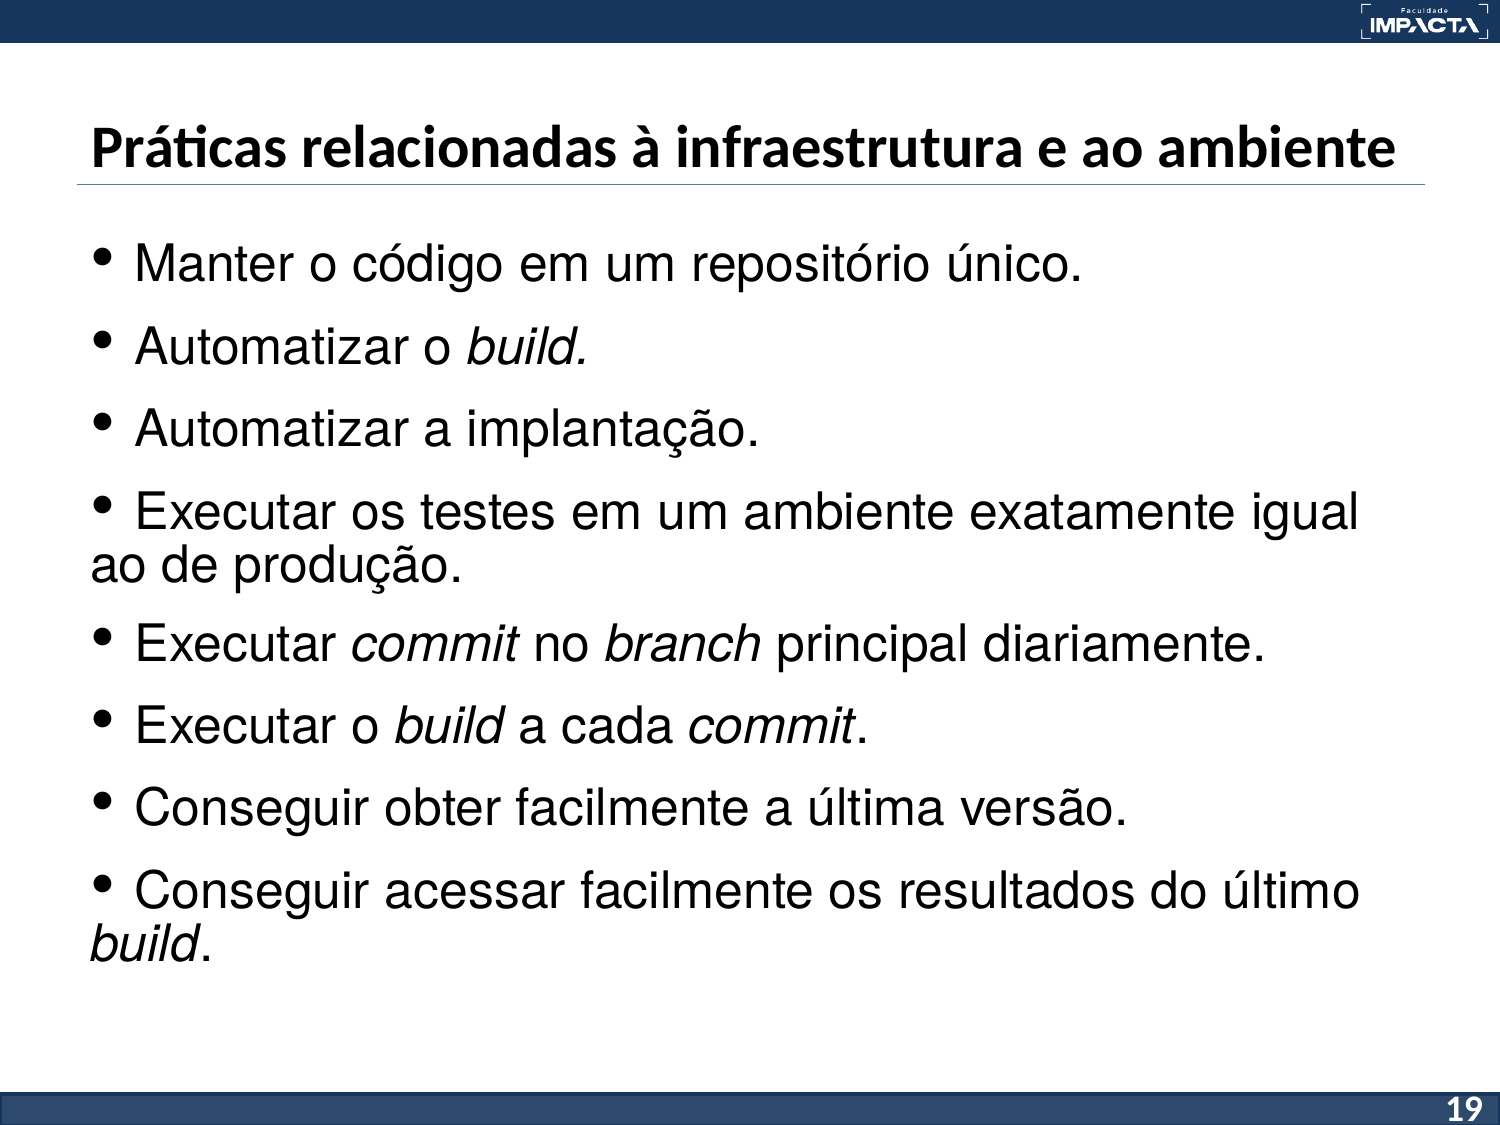

# Práticas relacionadas à infraestrutura e ao ambiente
• Manter o código em um repositório único.
• Automatizar o build.
• Automatizar a implantação.
• Executar os testes em um ambiente exatamente igual ao de produção.
• Executar commit no branch principal diariamente.
• Executar o build a cada commit.
• Conseguir obter facilmente a última versão.
• Conseguir acessar facilmente os resultados do último build.
19